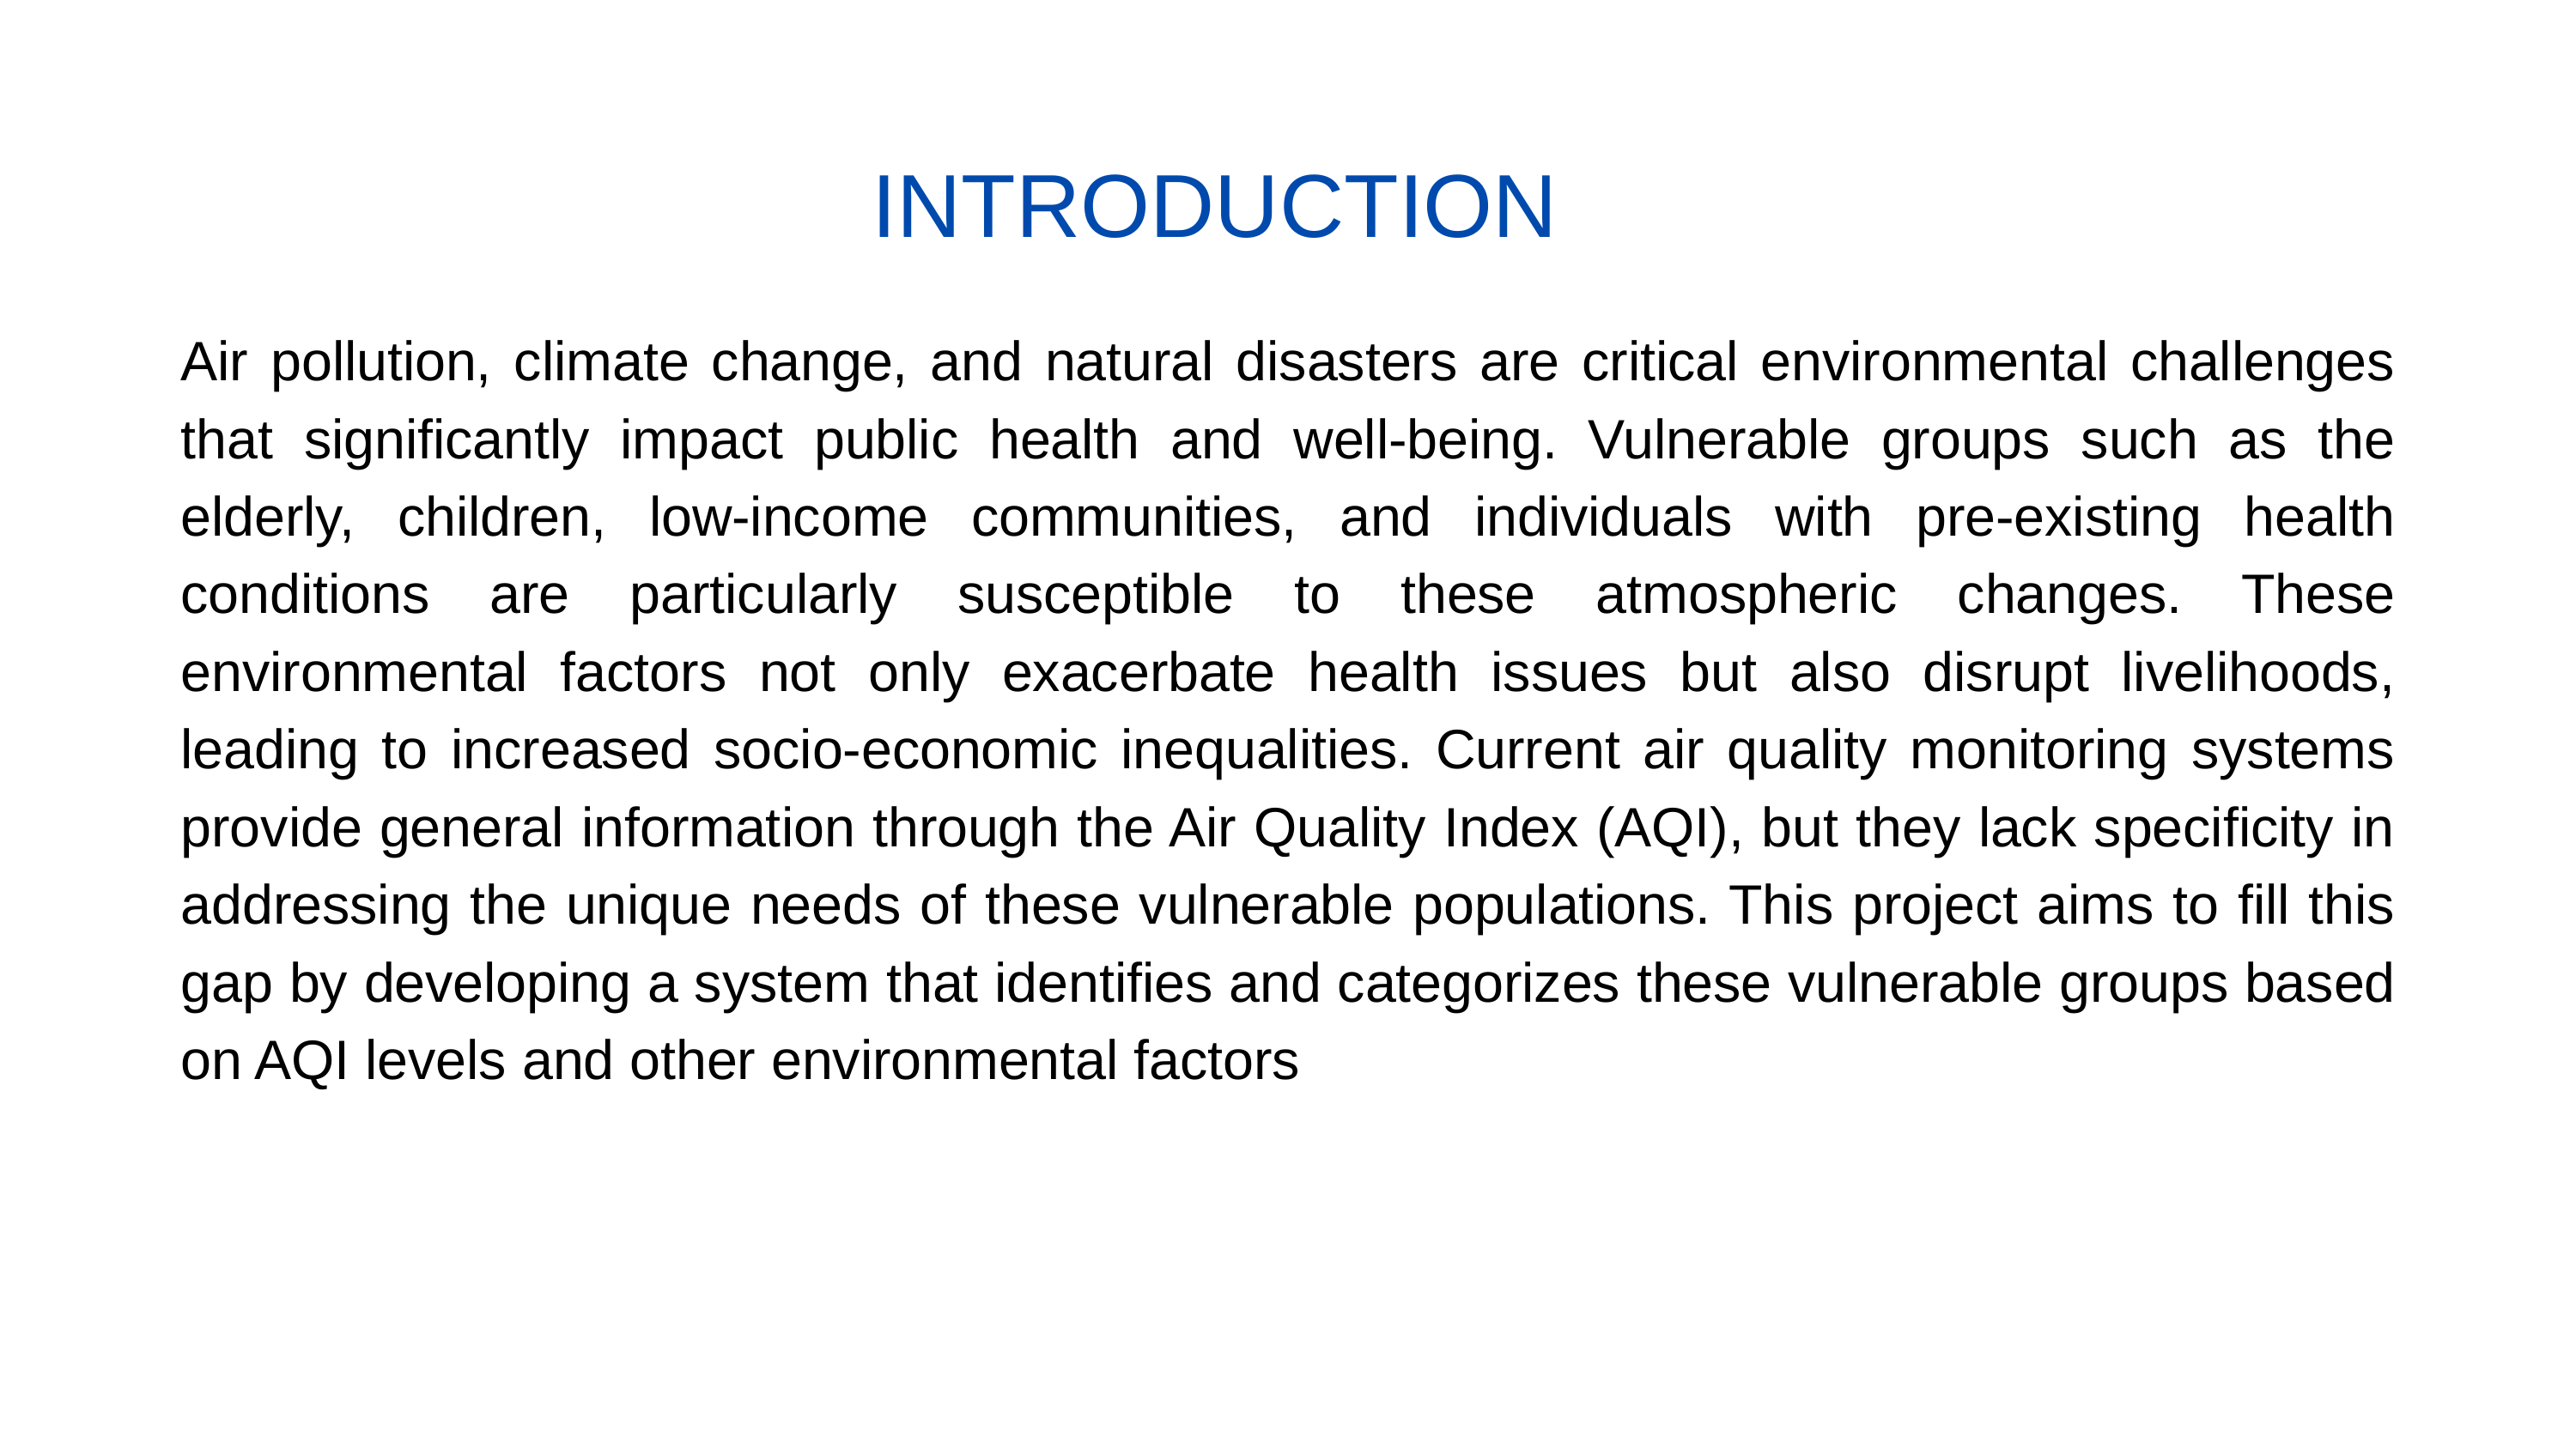

INTRODUCTION
Air pollution, climate change, and natural disasters are critical environmental challenges that significantly impact public health and well-being. Vulnerable groups such as the elderly, children, low-income communities, and individuals with pre-existing health conditions are particularly susceptible to these atmospheric changes. These environmental factors not only exacerbate health issues but also disrupt livelihoods, leading to increased socio-economic inequalities. Current air quality monitoring systems provide general information through the Air Quality Index (AQI), but they lack specificity in addressing the unique needs of these vulnerable populations. This project aims to fill this gap by developing a system that identifies and categorizes these vulnerable groups based on AQI levels and other environmental factors